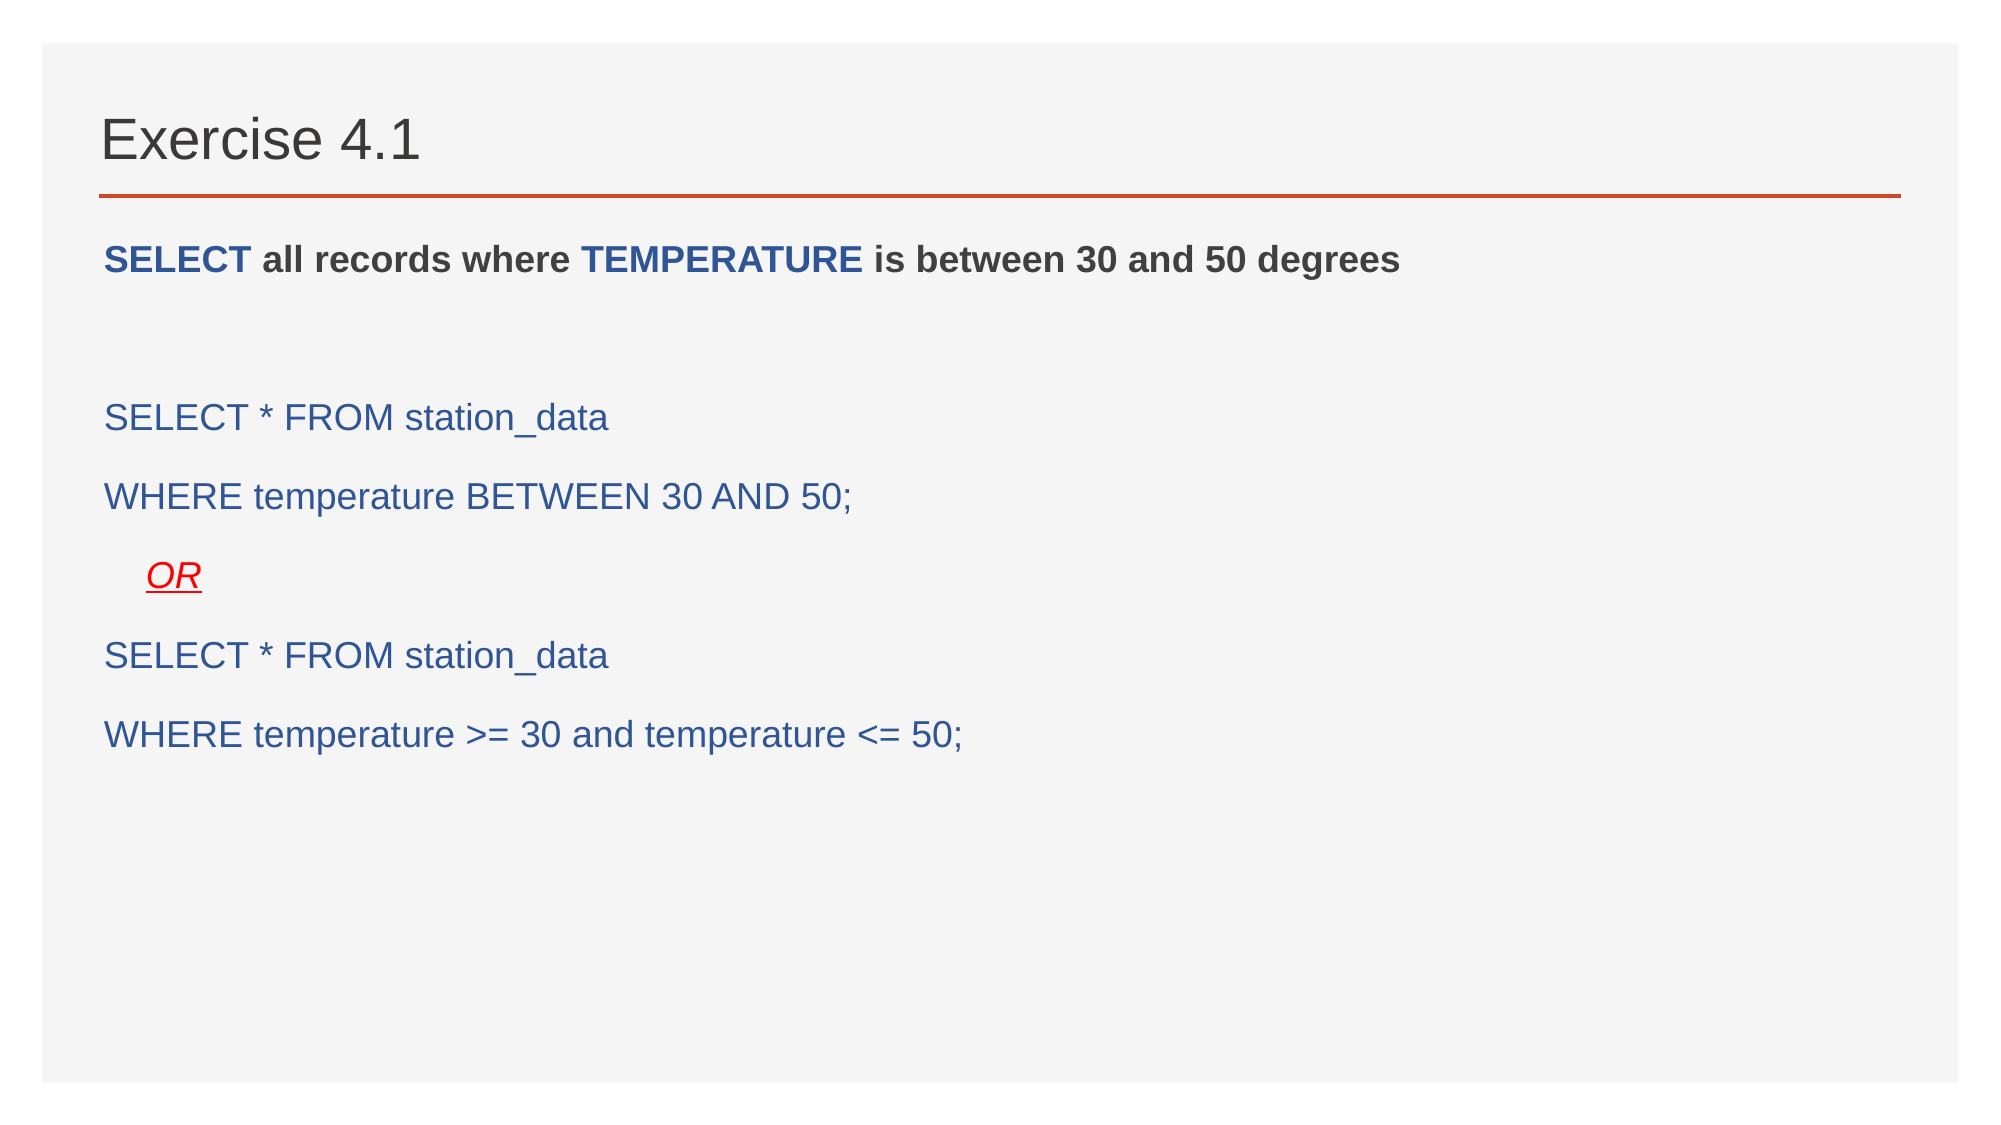

# Exercise 4.1
SELECT all records where TEMPERATURE is between 30 and 50 degrees

SELECT * FROM station_data
WHERE temperature BETWEEN 30 AND 50;
    OR
SELECT * FROM station_data
WHERE temperature >= 30 and temperature <= 50;